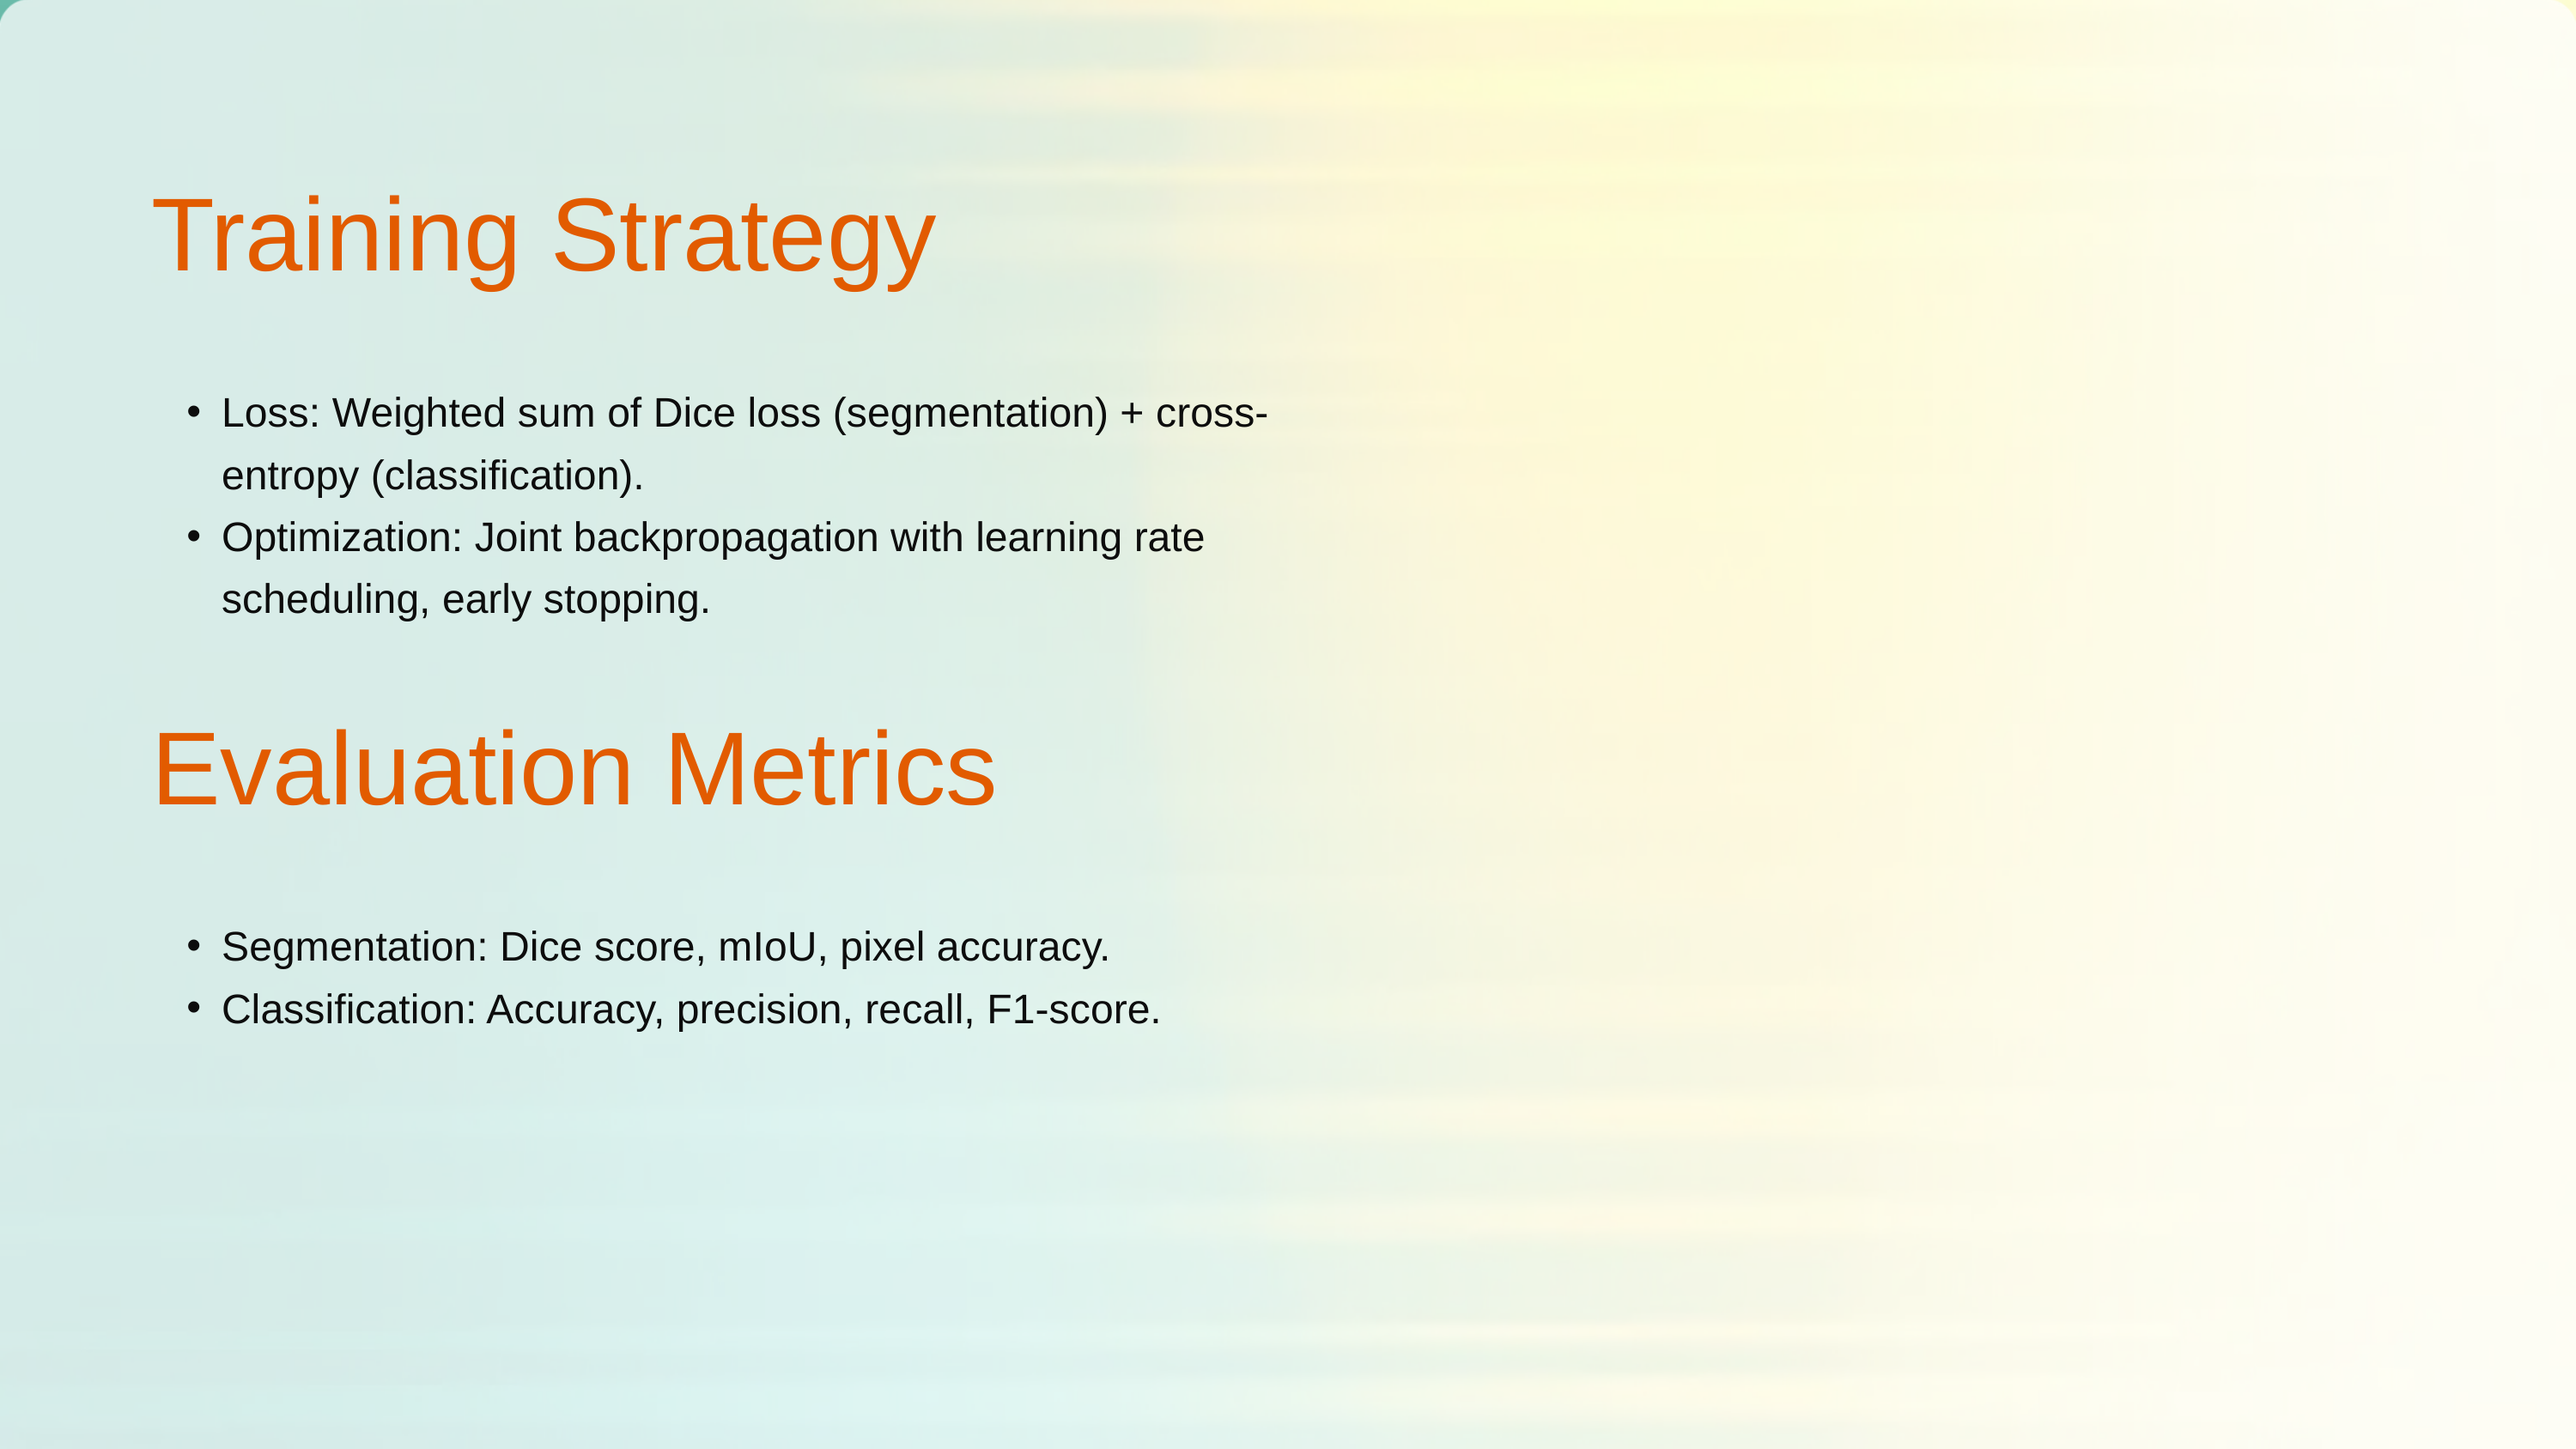

Training Strategy

Loss: Weighted sum of Dice loss (segmentation) + cross-entropy (classification).
Optimization: Joint backpropagation with learning rate scheduling, early stopping.

Evaluation Metrics

Segmentation: Dice score, mIoU, pixel accuracy.
Classification: Accuracy, precision, recall, F1-score.